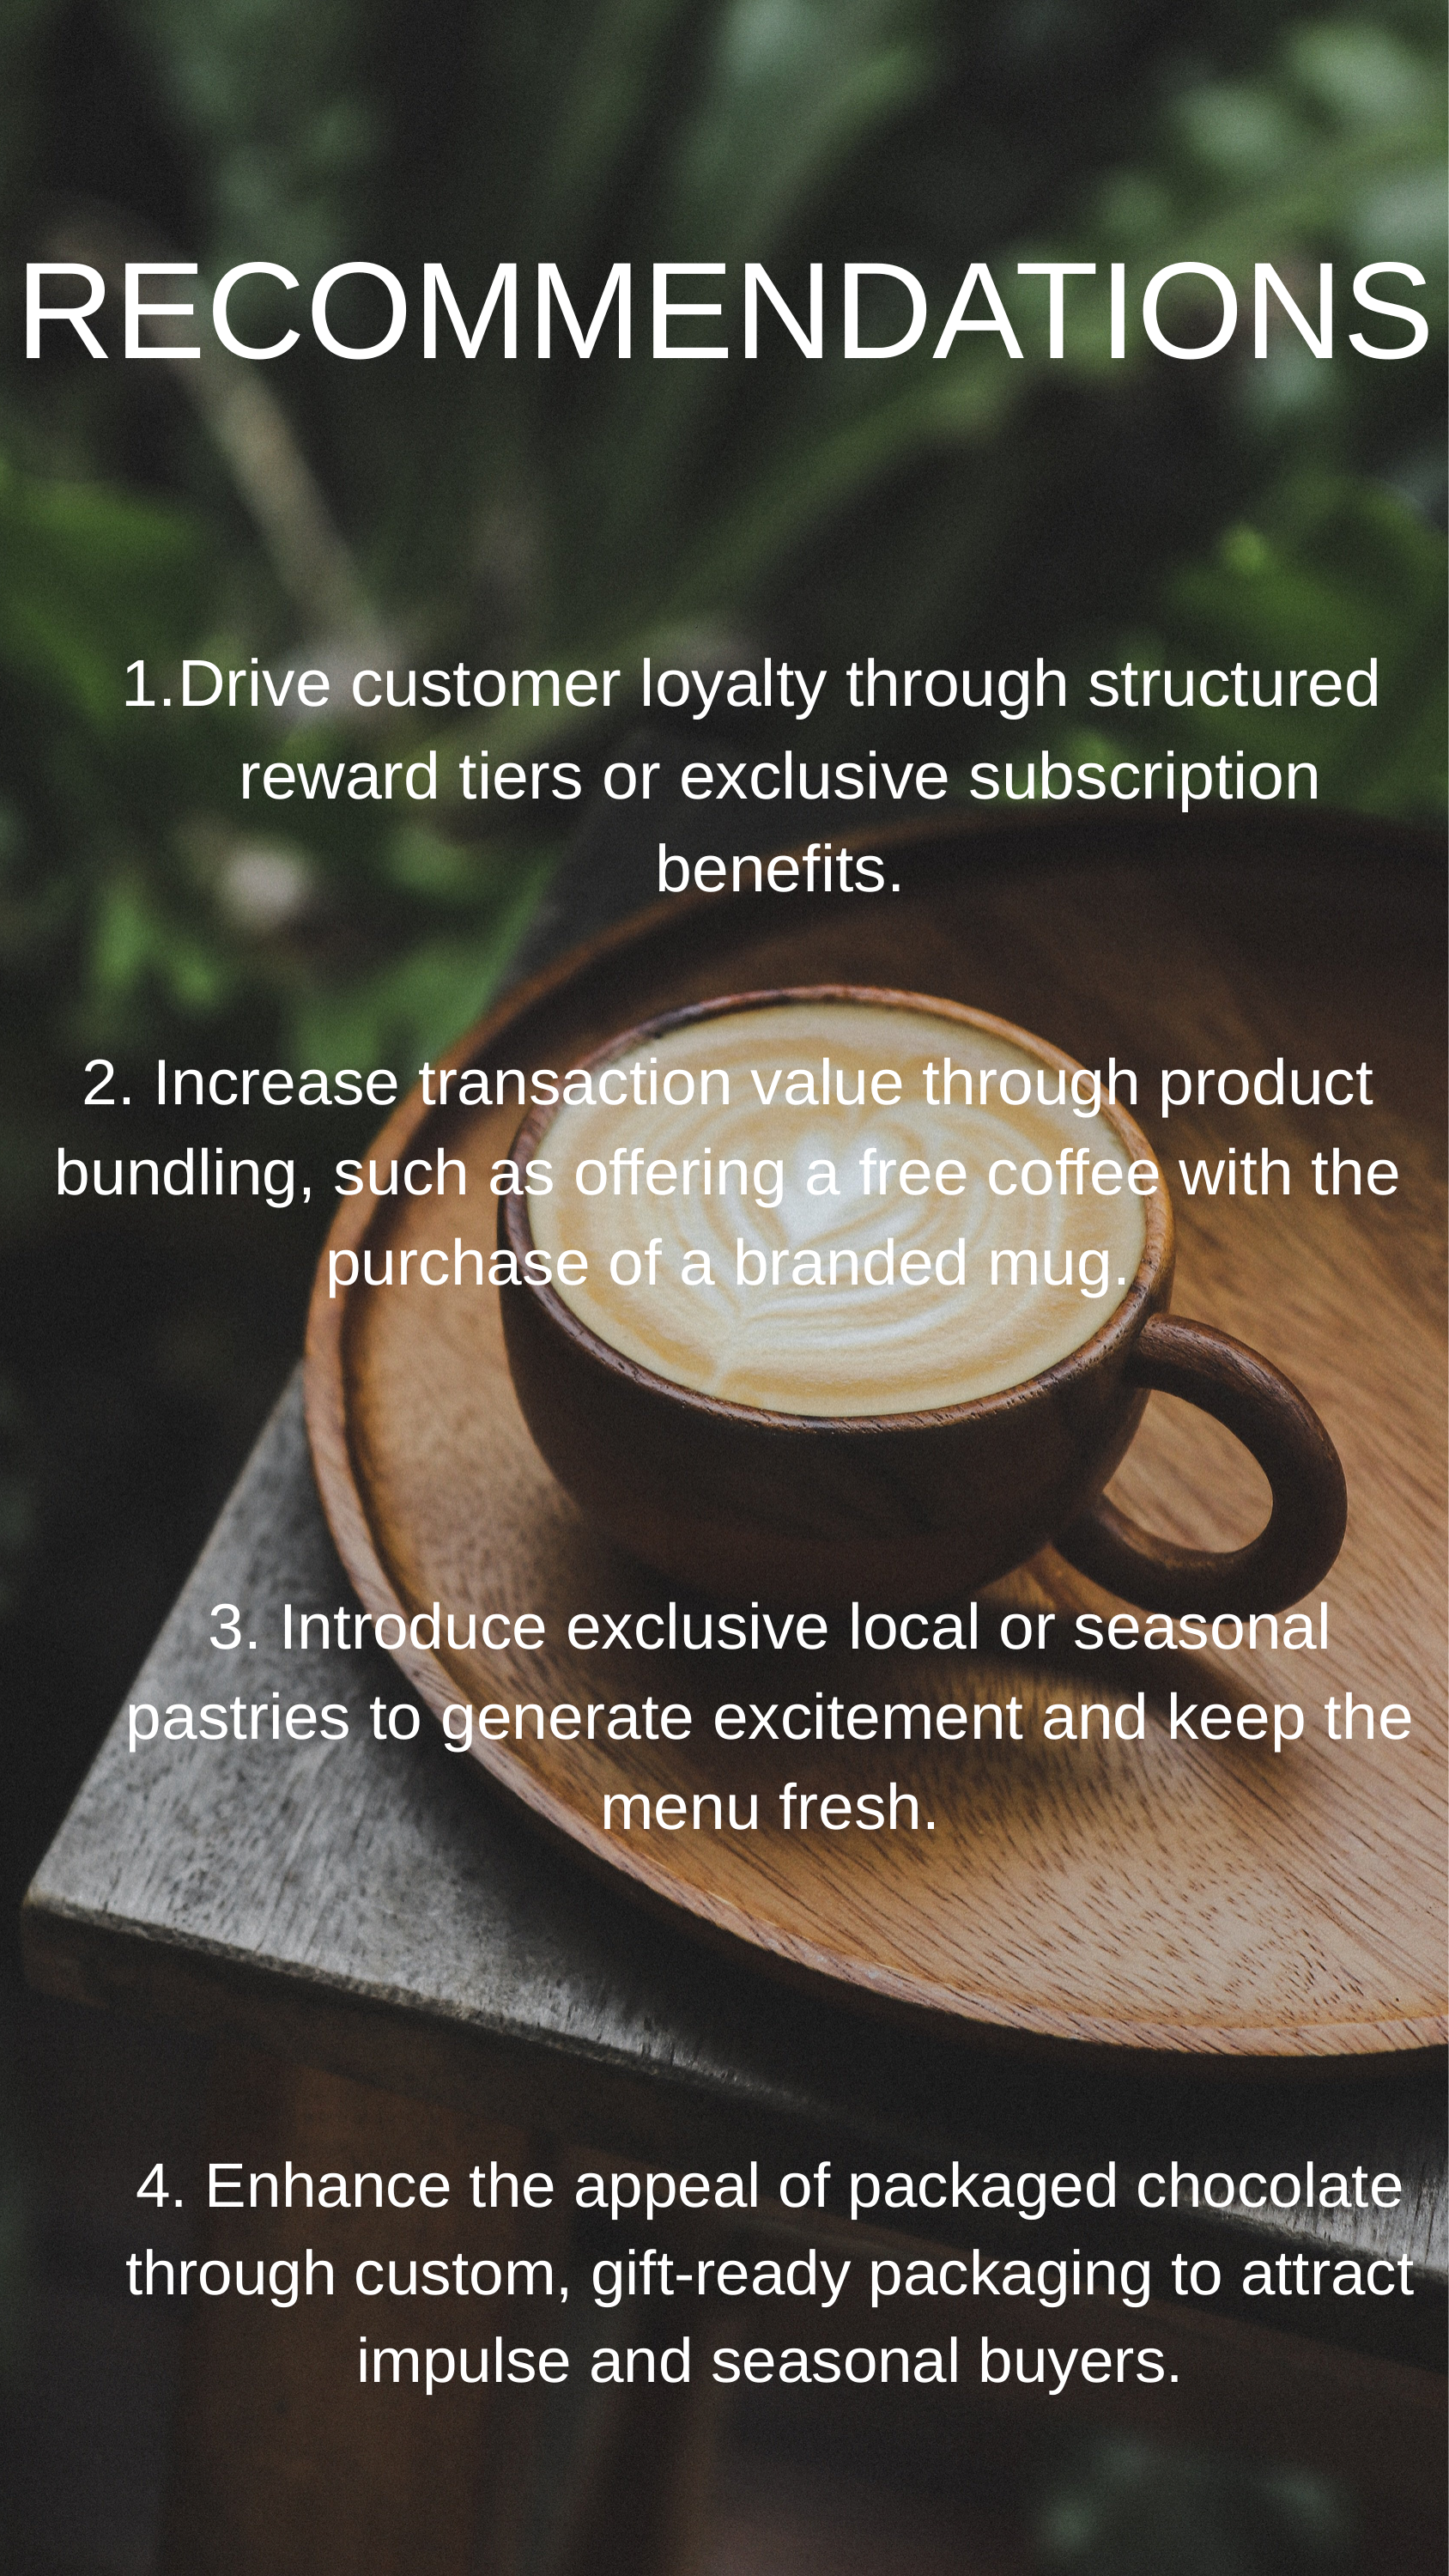

RECOMMENDATIONS
Drive customer loyalty through structured reward tiers or exclusive subscription benefits.
2. Increase transaction value through product bundling, such as offering a free coffee with the purchase of a branded mug.
3. Introduce exclusive local or seasonal pastries to generate excitement and keep the menu fresh.
4. Enhance the appeal of packaged chocolate through custom, gift-ready packaging to attract impulse and seasonal buyers.